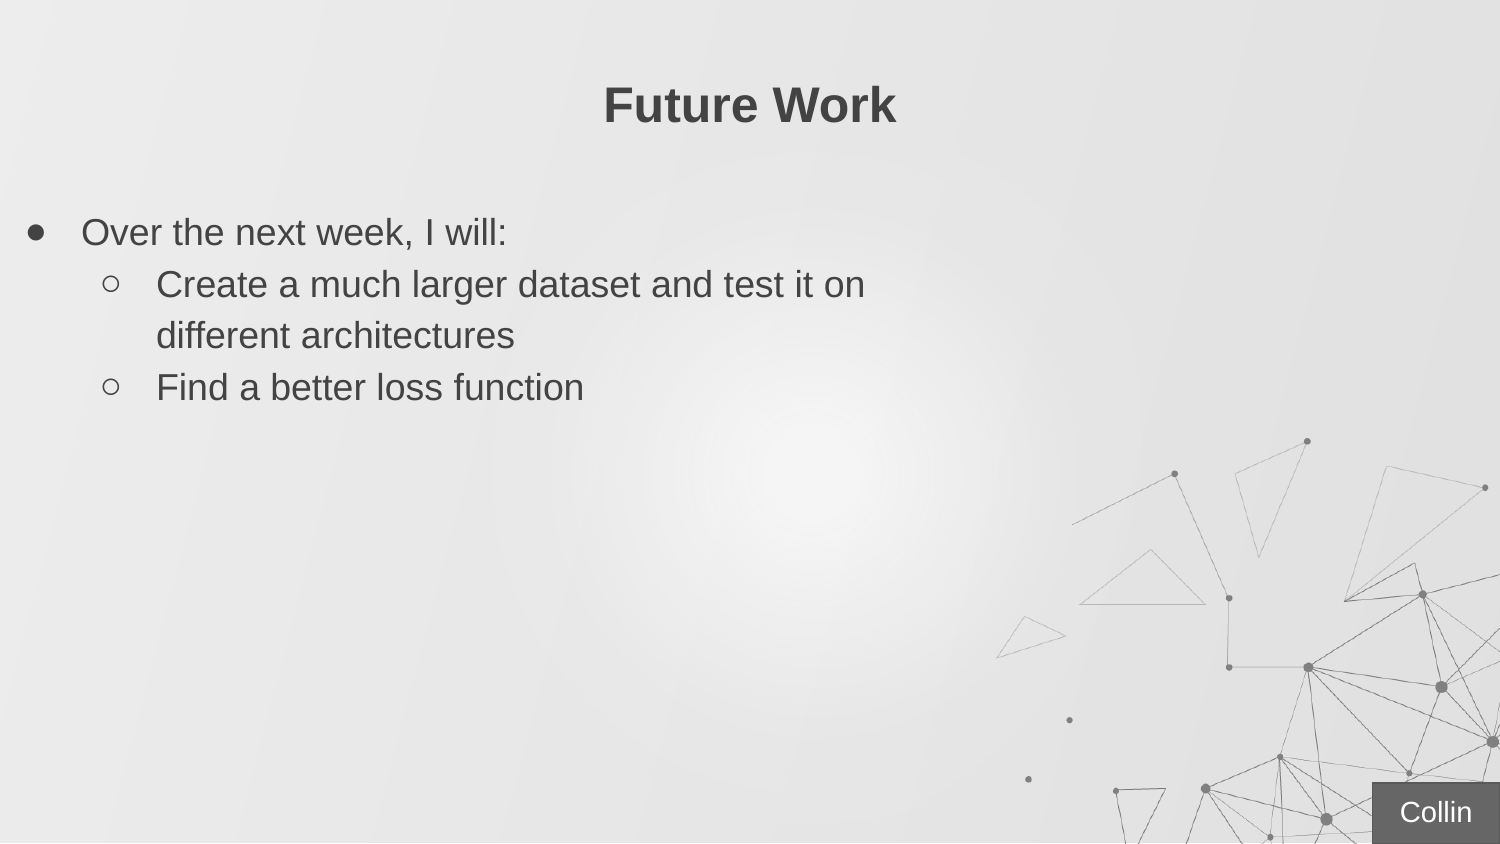

# Future Work
Over the next week, I will:
Create a much larger dataset and test it on different architectures
Find a better loss function
Collin